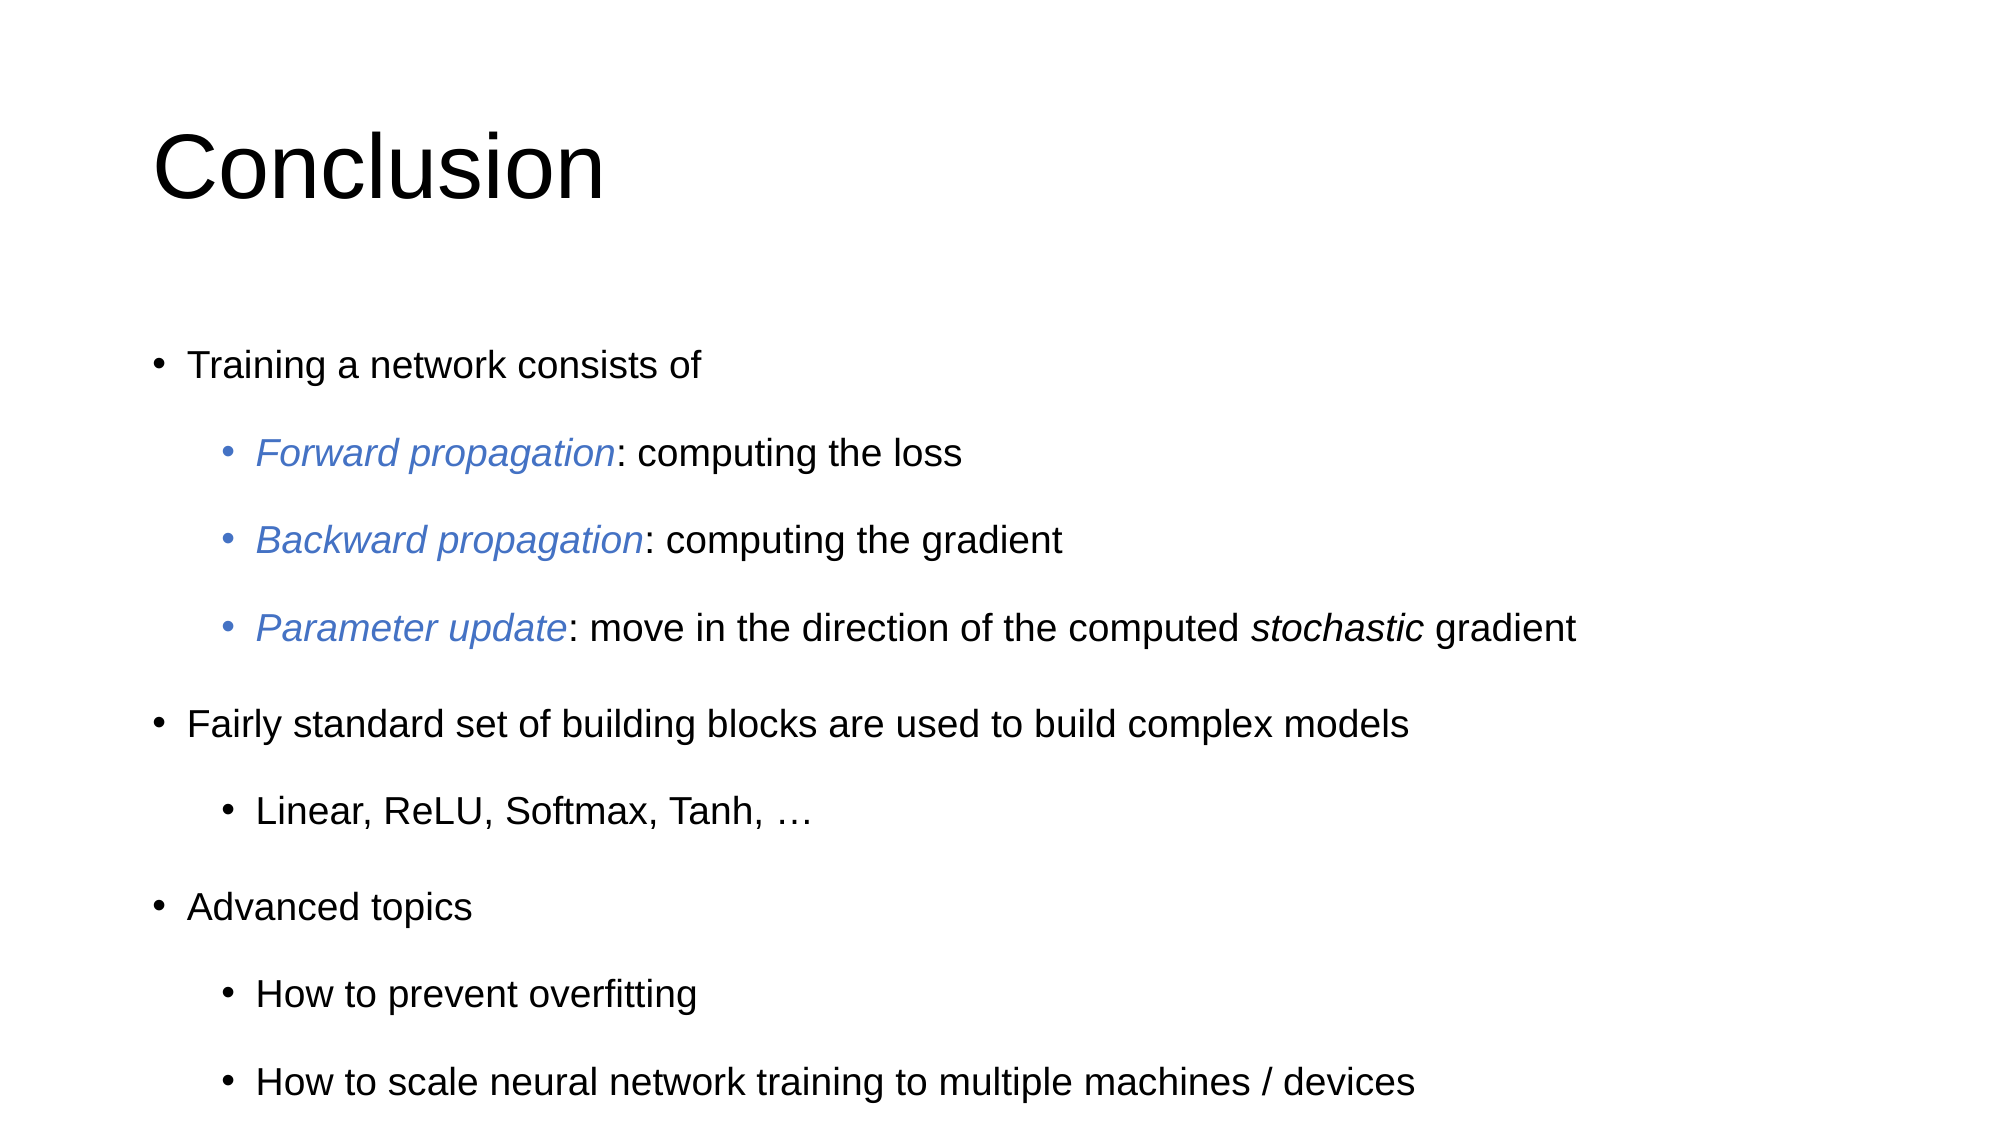

# Conclusion
Training a network consists of
Forward propagation: computing the loss
Backward propagation: computing the gradient
Parameter update: move in the direction of the computed stochastic gradient
Fairly standard set of building blocks are used to build complex models
Linear, ReLU, Softmax, Tanh, …
Advanced topics
How to prevent overfitting
How to scale neural network training to multiple machines / devices